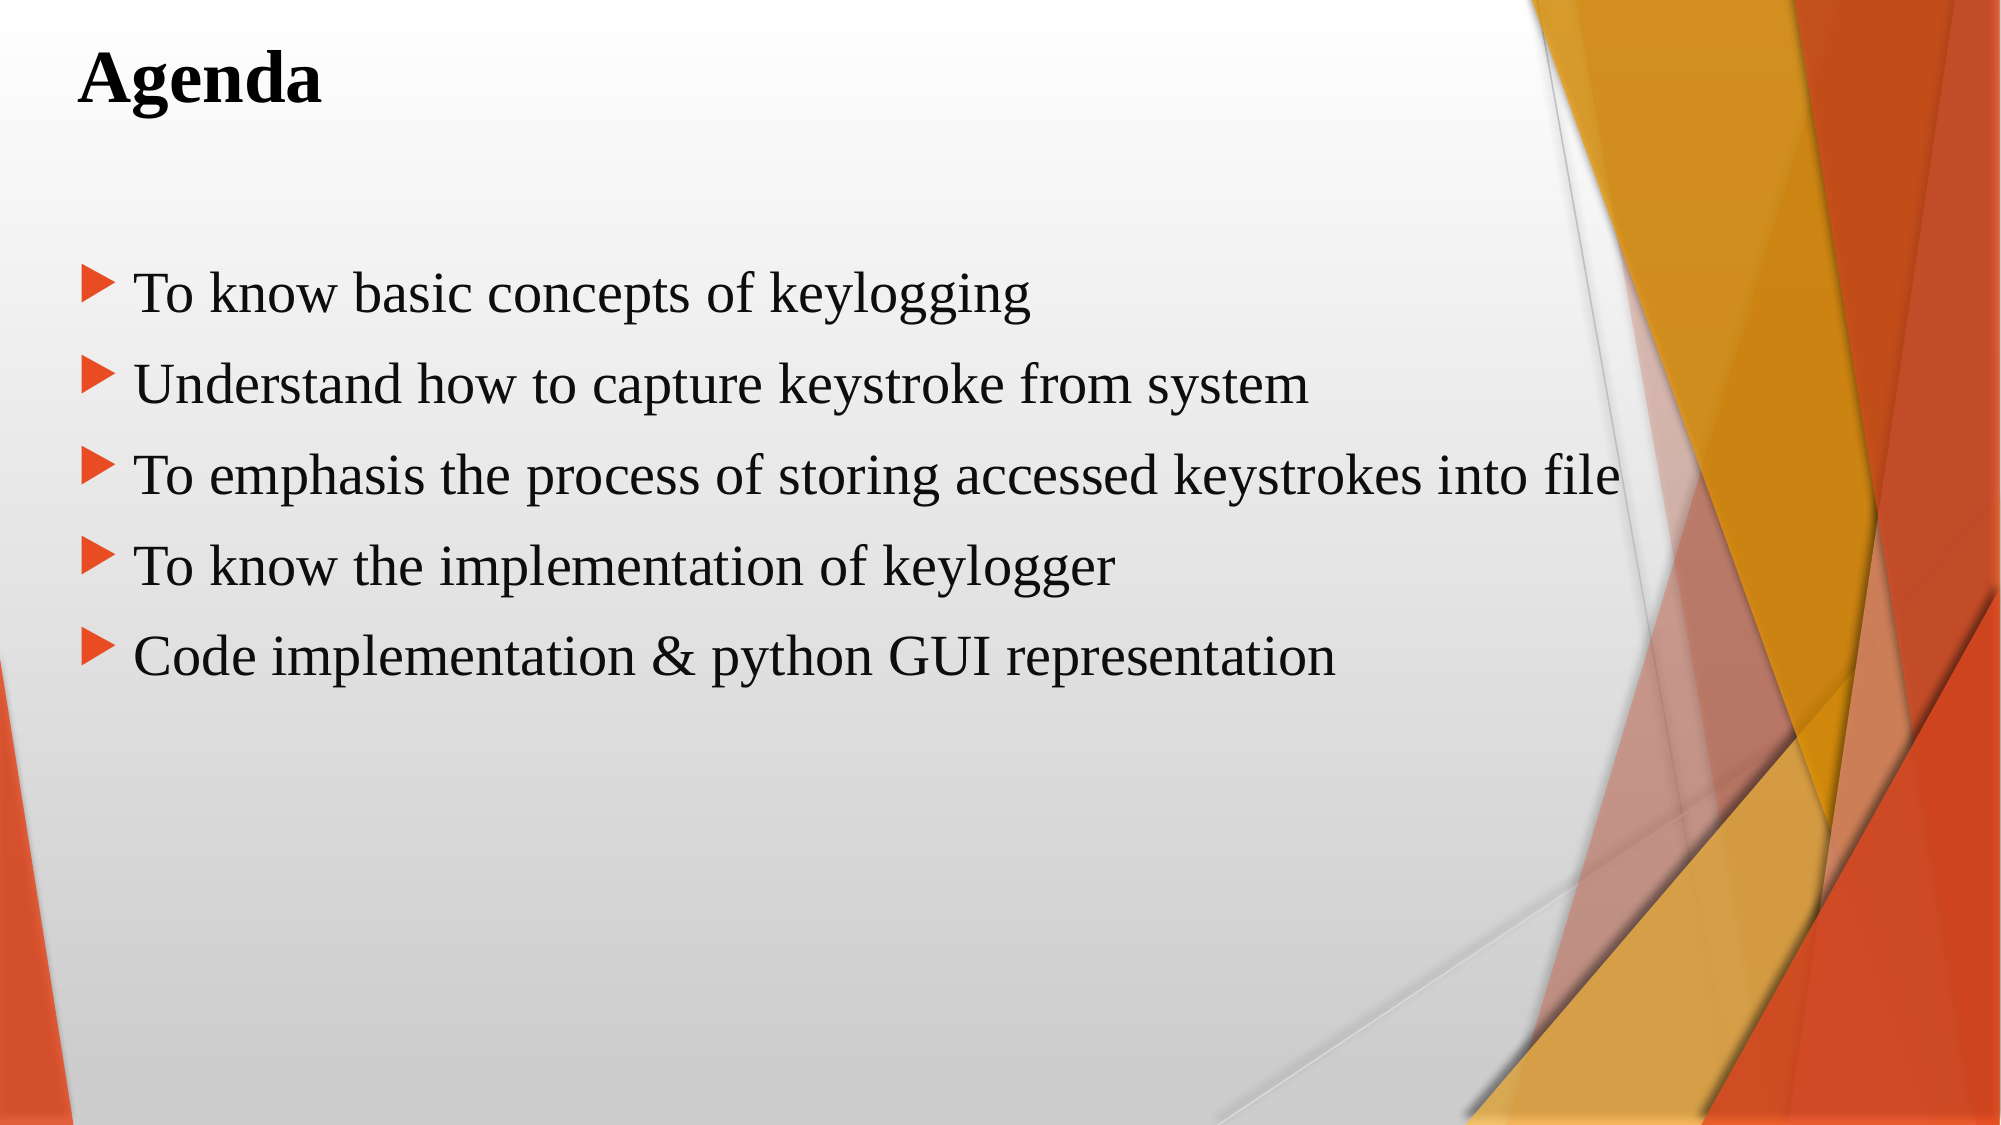

# Agenda
To know basic concepts of keylogging
Understand how to capture keystroke from system
To emphasis the process of storing accessed keystrokes into file
To know the implementation of keylogger
Code implementation & python GUI representation